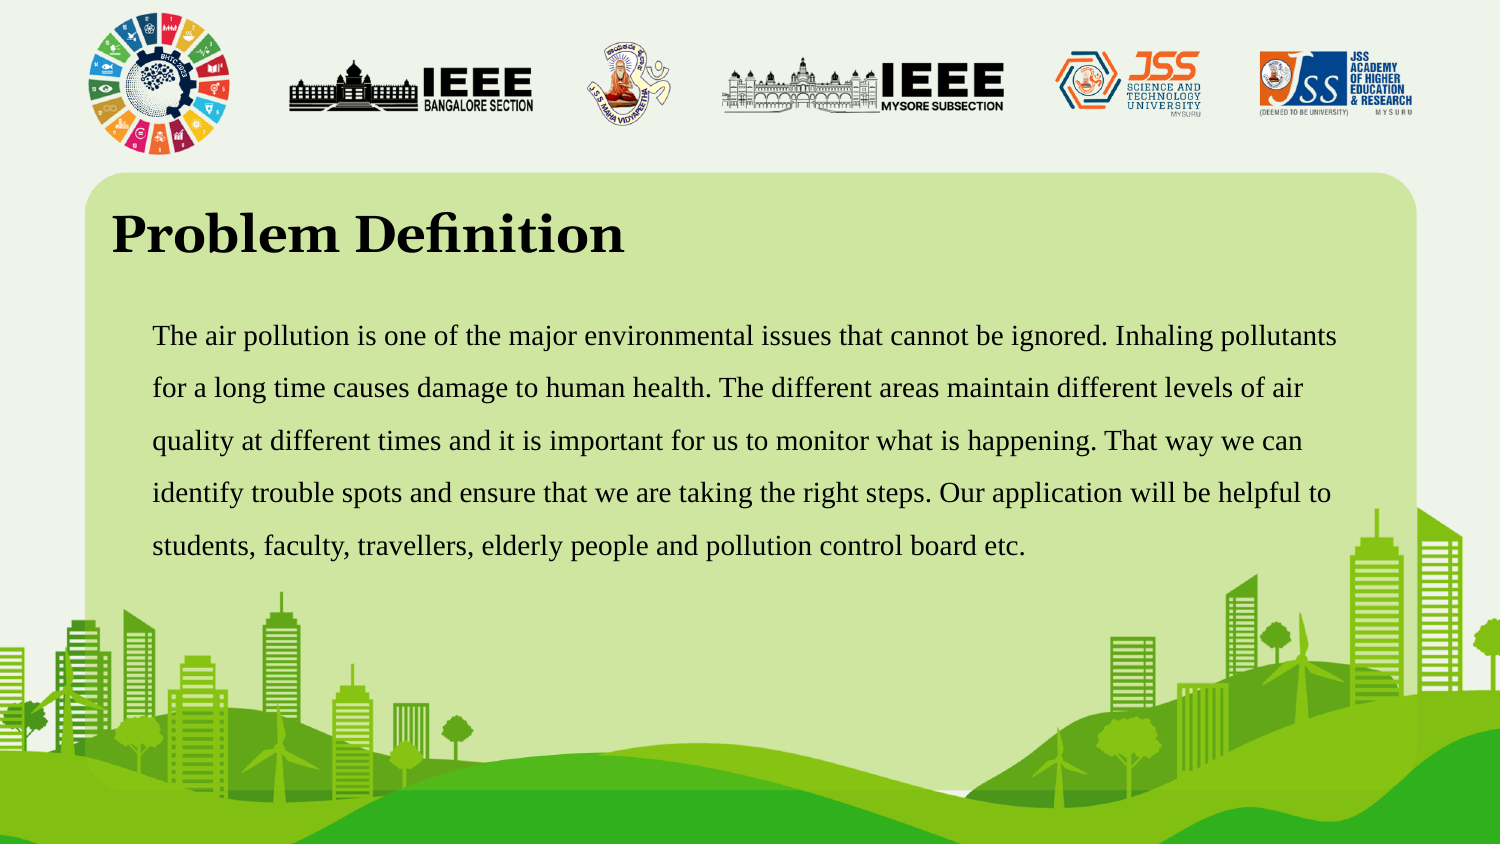

Problem Definition
The air pollution is one of the major environmental issues that cannot be ignored. Inhaling pollutants for a long time causes damage to human health. The different areas maintain different levels of air quality at different times and it is important for us to monitor what is happening. That way we can identify trouble spots and ensure that we are taking the right steps. Our application will be helpful to students, faculty, travellers, elderly people and pollution control board etc.